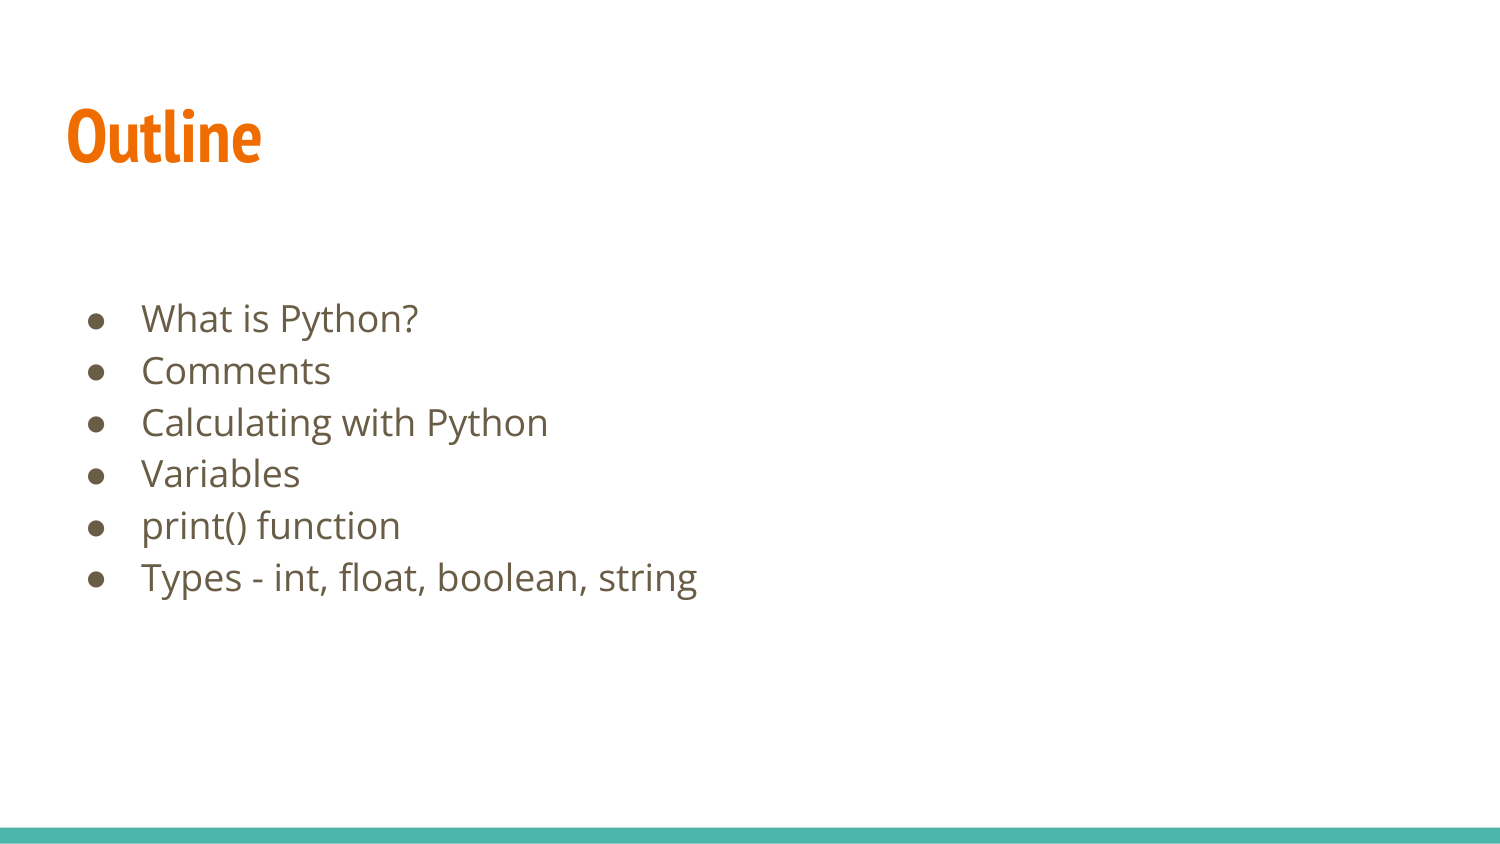

# Outline

What is Python?
Comments
Calculating with Python
Variables
print() function
Types - int, float, boolean, string